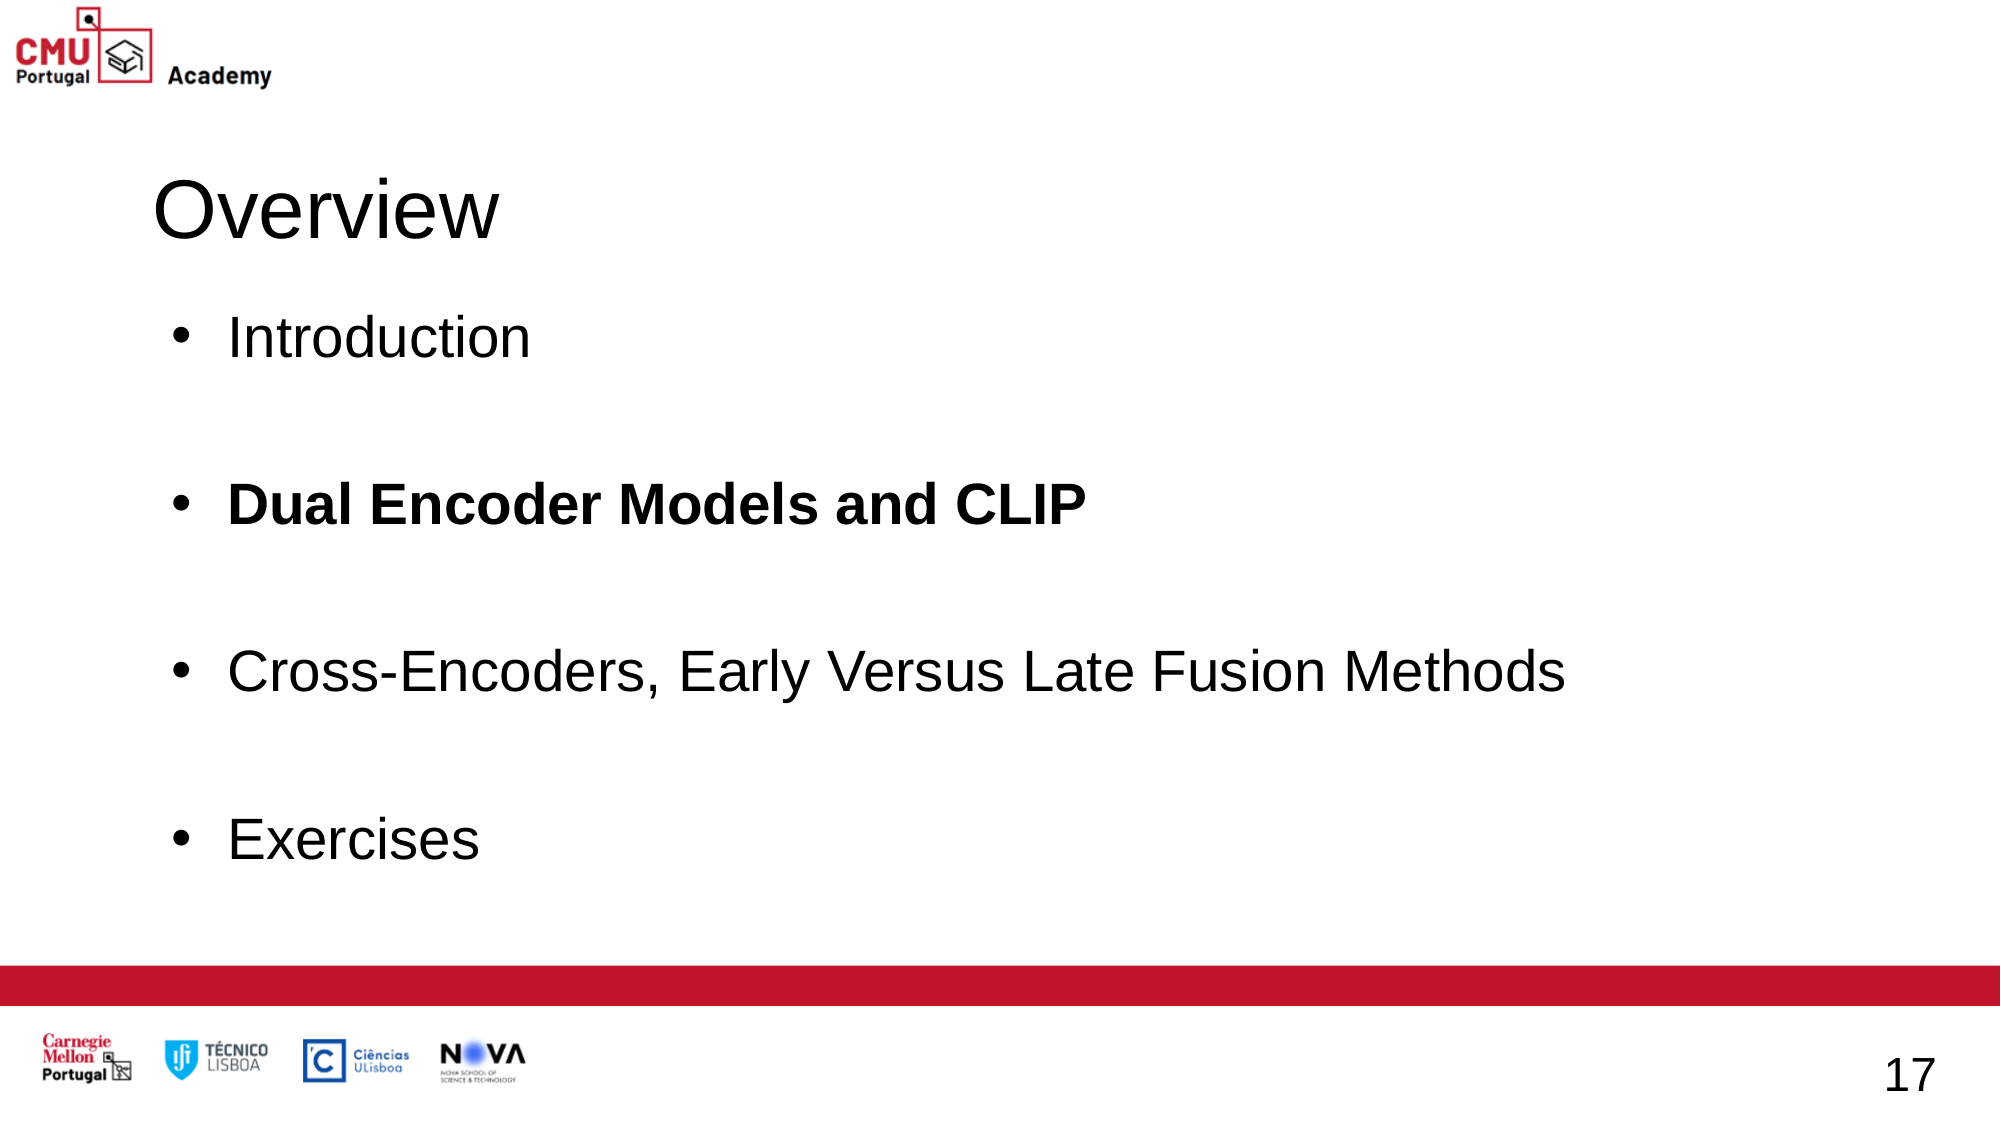

# Overview
Introduction

Dual Encoder Models and CLIP

Cross-Encoders, Early Versus Late Fusion Methods

Exercises
17